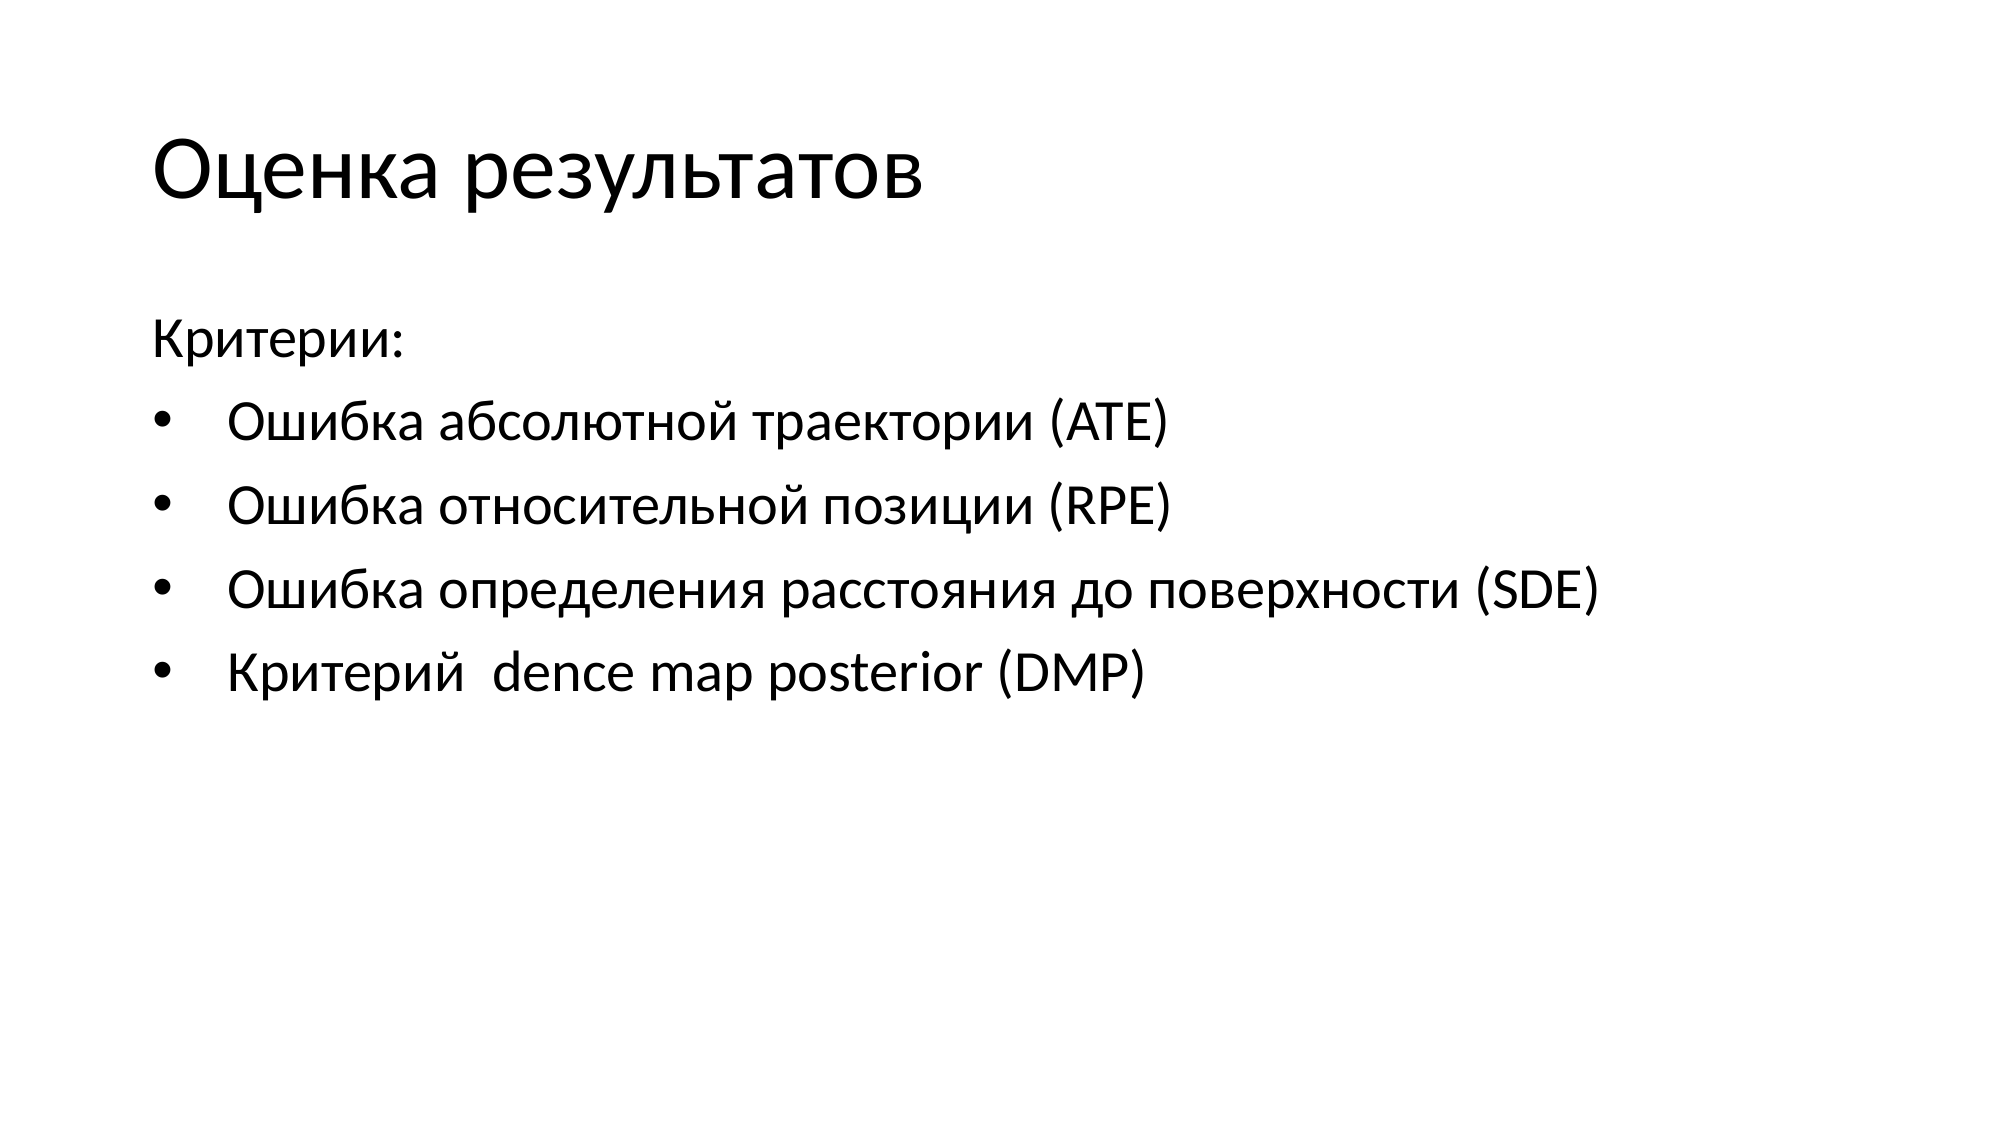

# Оценка результатов
Критерии:
Ошибка абсолютной траектории (ATE)
Ошибка относительной позиции (RPE)
Ошибка определения расстояния до поверхности (SDE)
Критерий  dence map posterior (DMP)